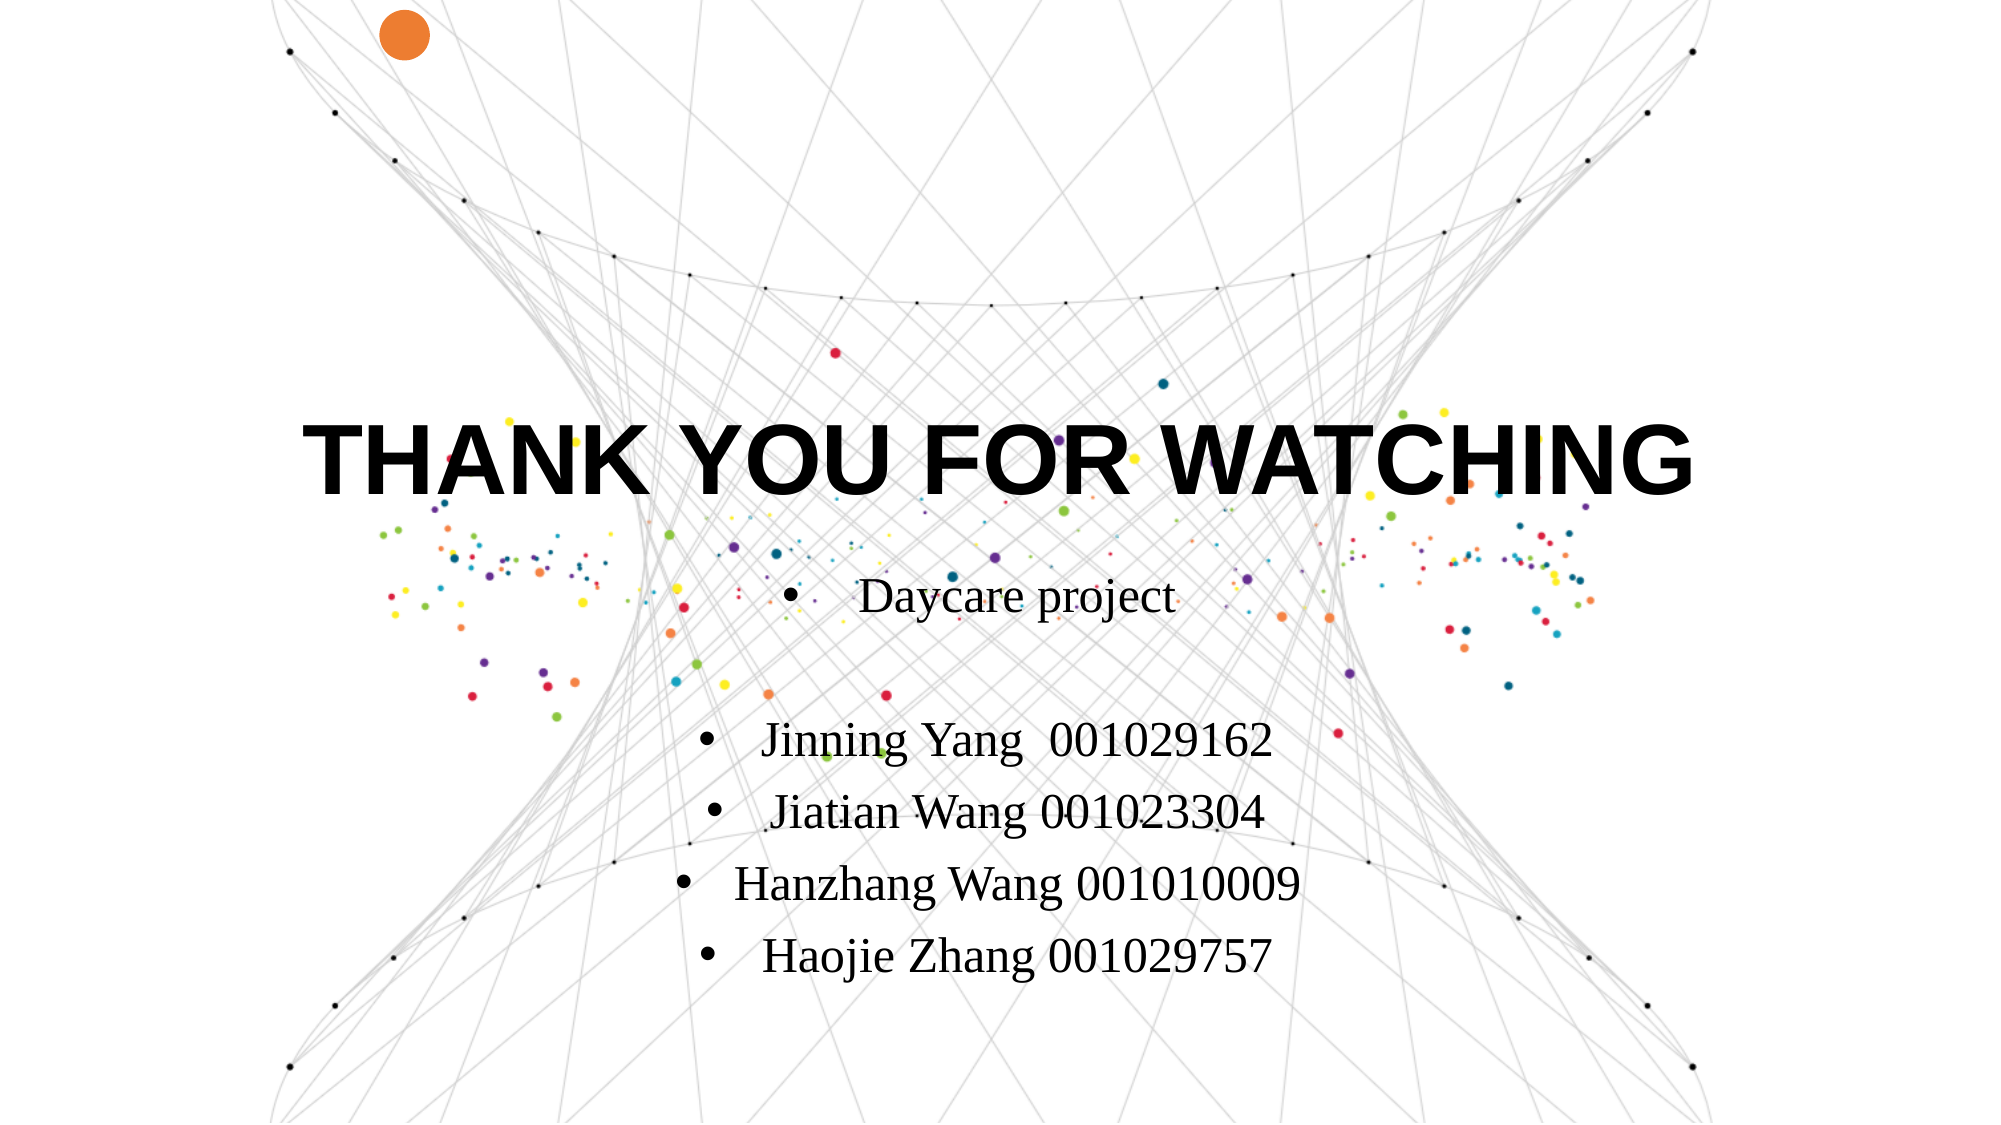

THANK YOU FOR WATCHING
Daycare project

Jinning Yang  001029162
Jiatian Wang 001023304
Hanzhang Wang 001010009
Haojie Zhang 001029757